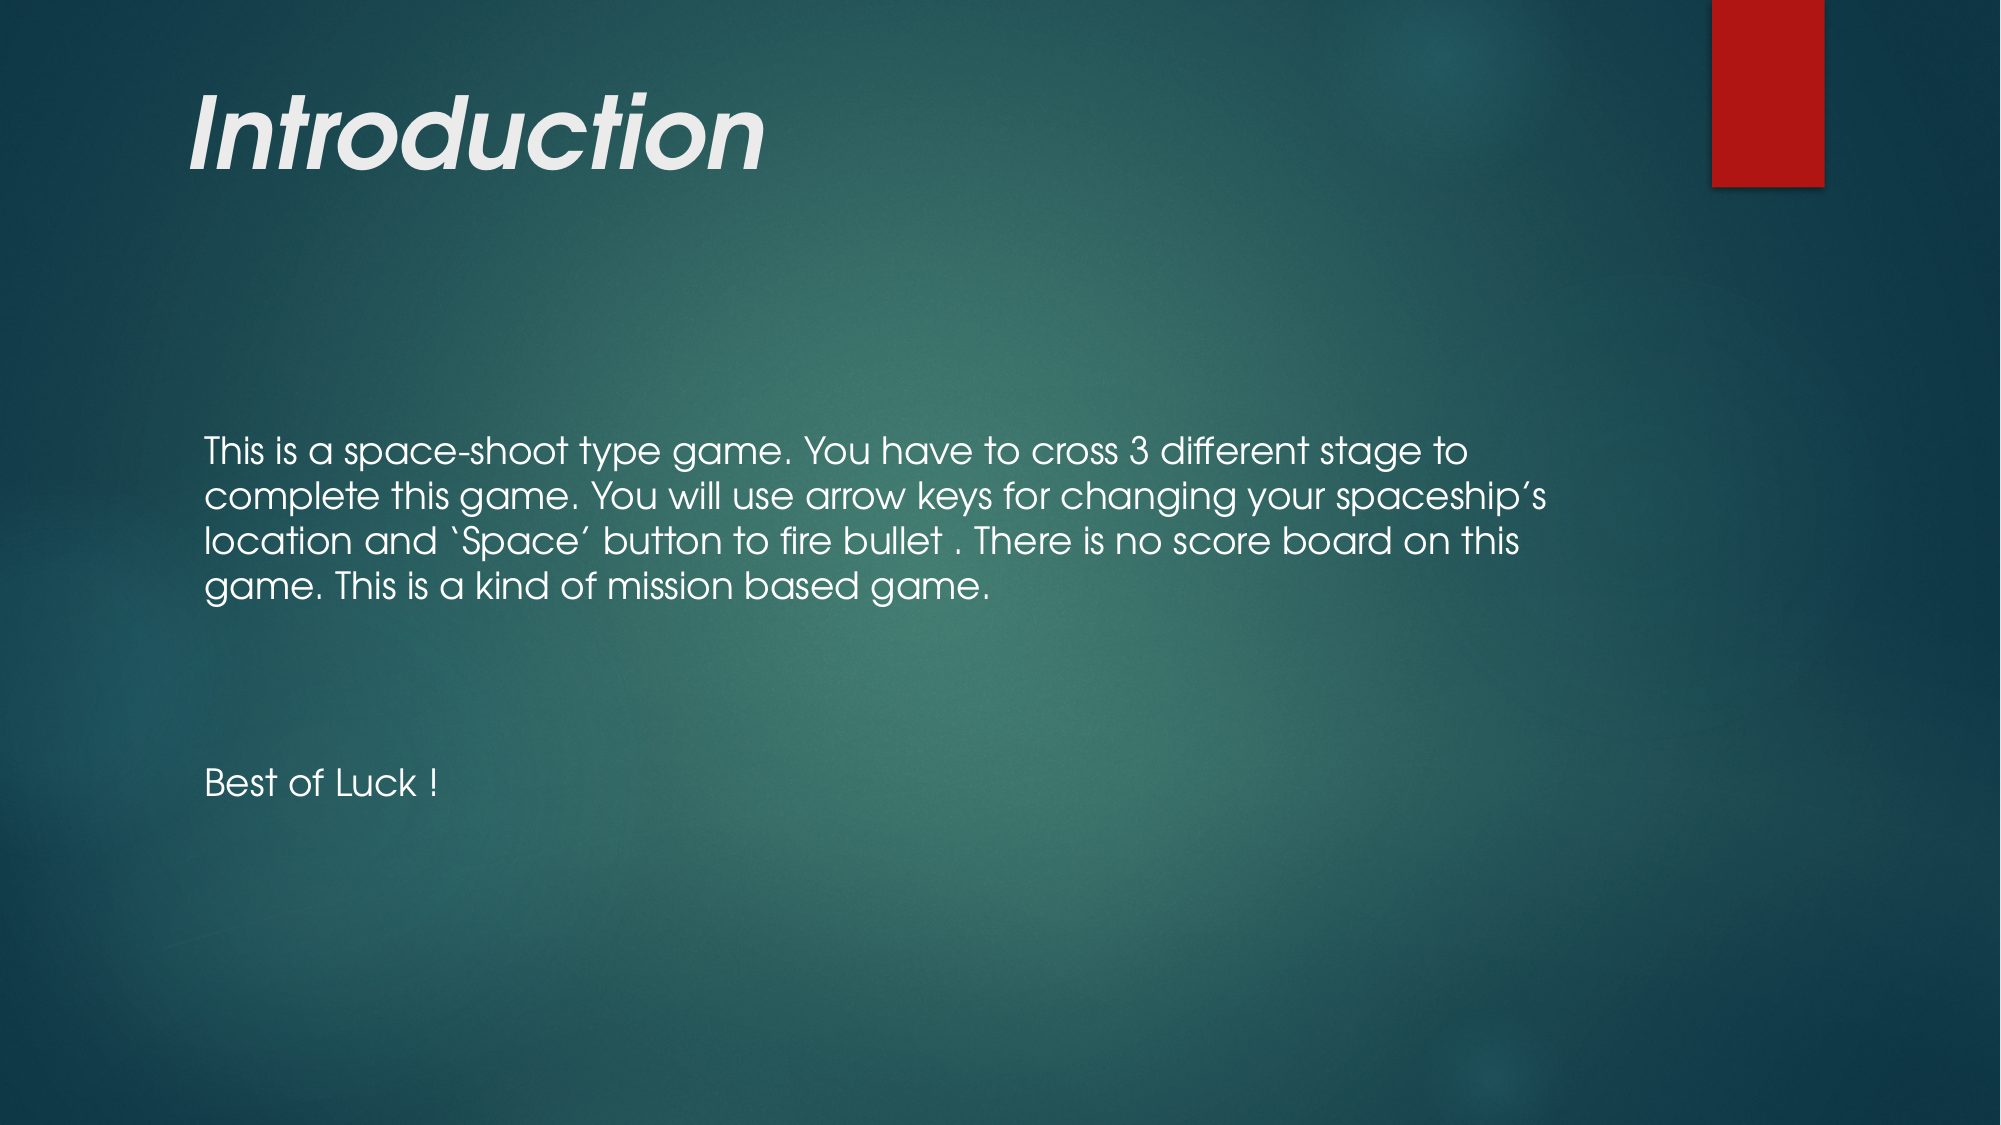

# Introduction
This is a space-shoot type game. You have to cross 3 different stage to complete this game. You will use arrow keys for changing your spaceship’s location and ‘Space’ button to fire bullet . There is no score board on this game. This is a kind of mission based game.

Best of Luck !